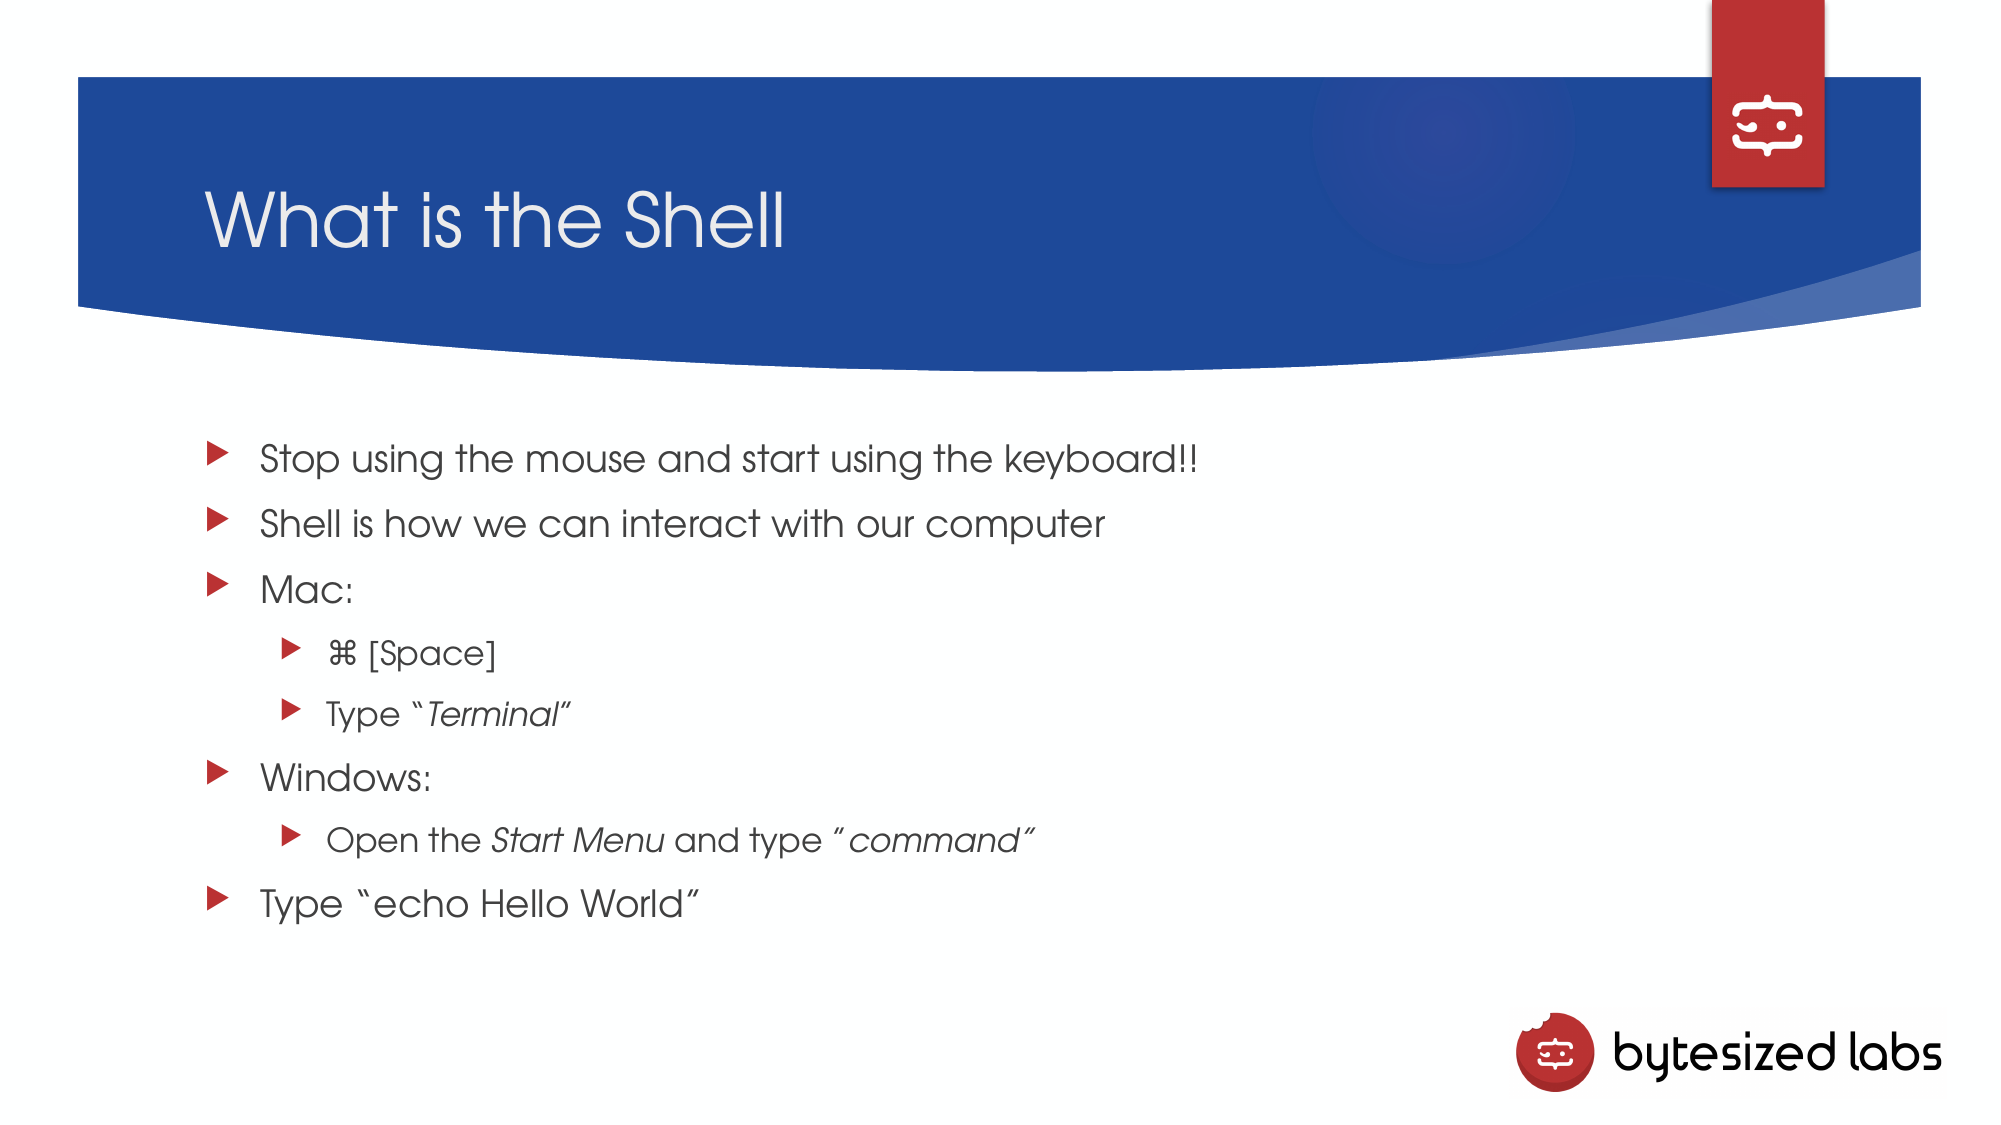

# What is the Shell
Stop using the mouse and start using the keyboard!!
Shell is how we can interact with our computer
Mac:
⌘ [Space]
Type “Terminal”
Windows:
Open the Start Menu and type ”command”
Type “echo Hello World”